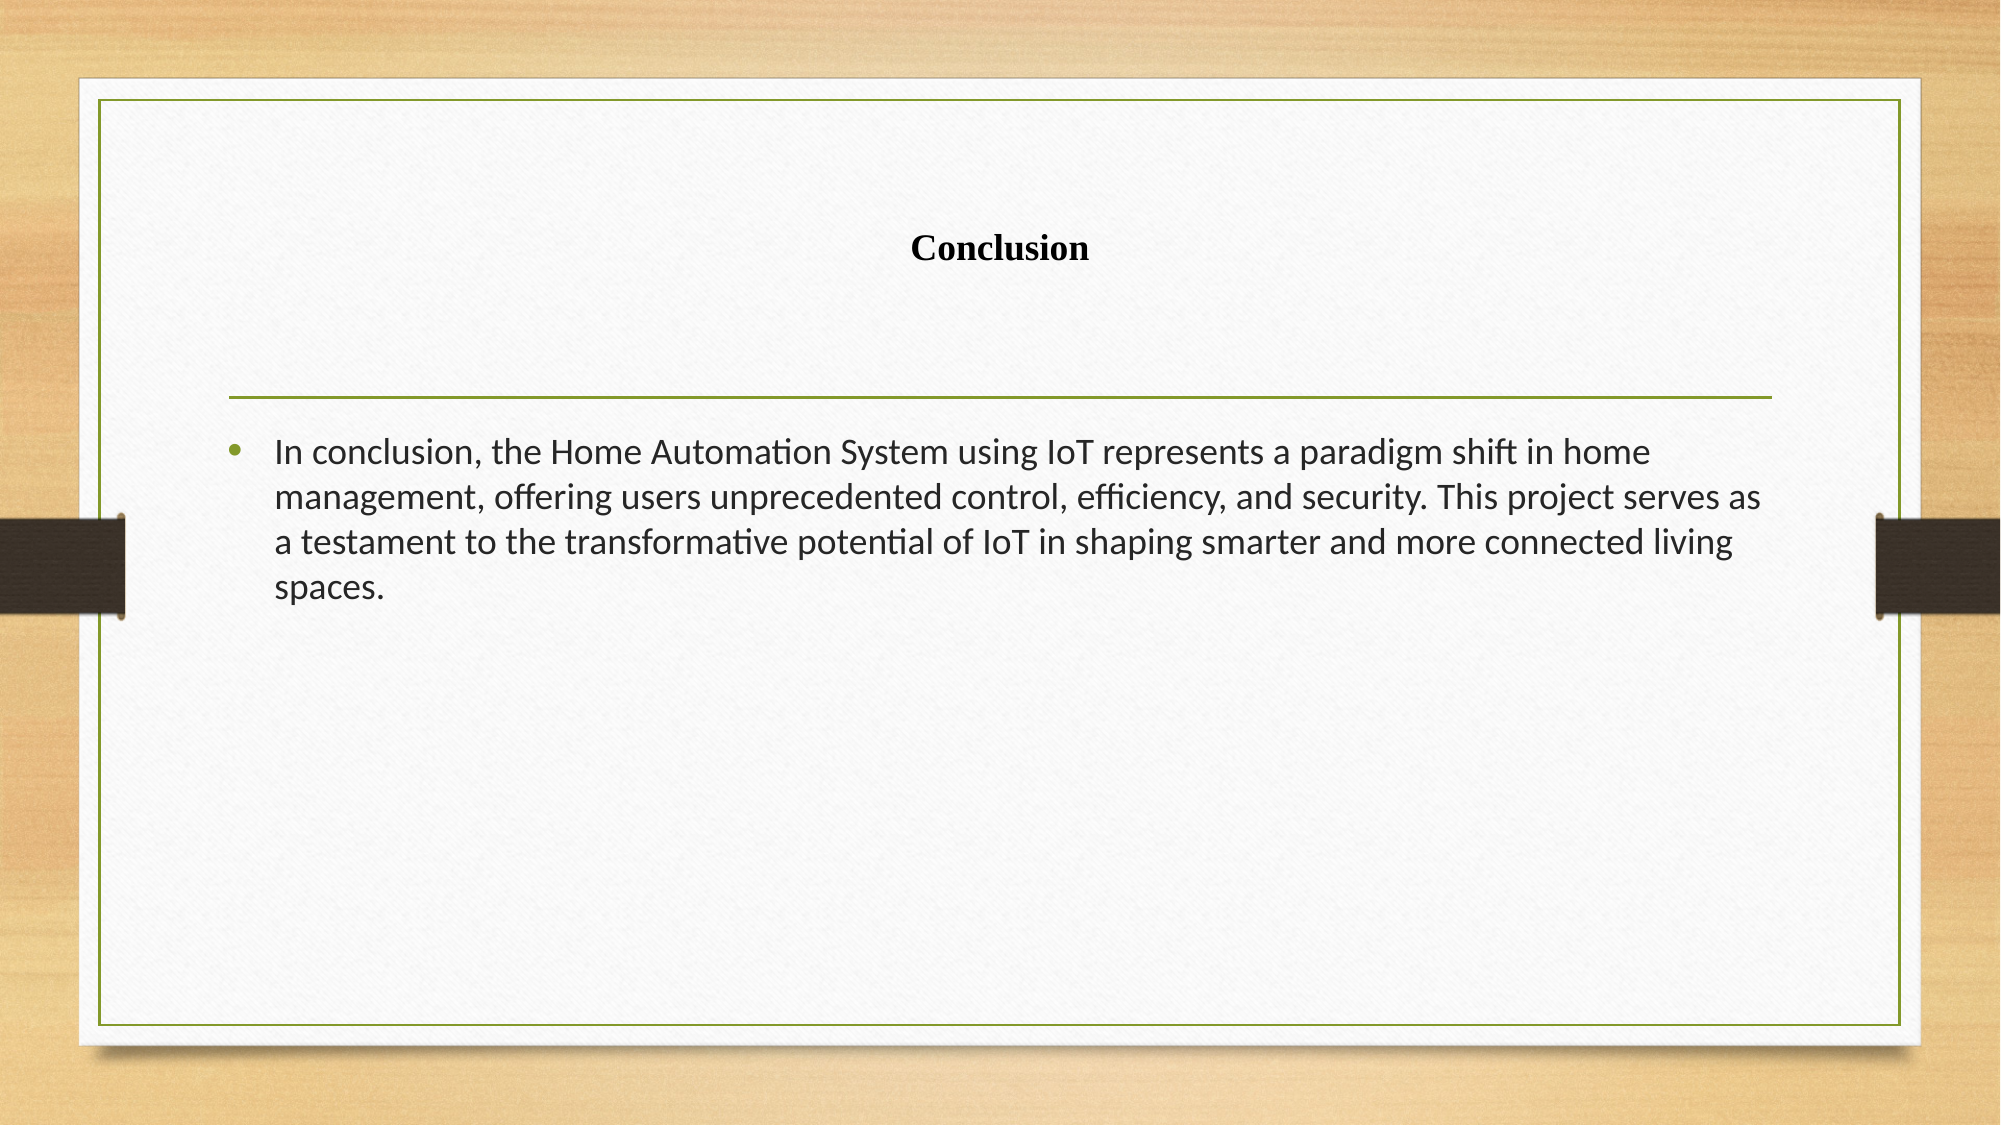

# Conclusion
In conclusion, the Home Automation System using IoT represents a paradigm shift in home management, offering users unprecedented control, efficiency, and security. This project serves as a testament to the transformative potential of IoT in shaping smarter and more connected living spaces.